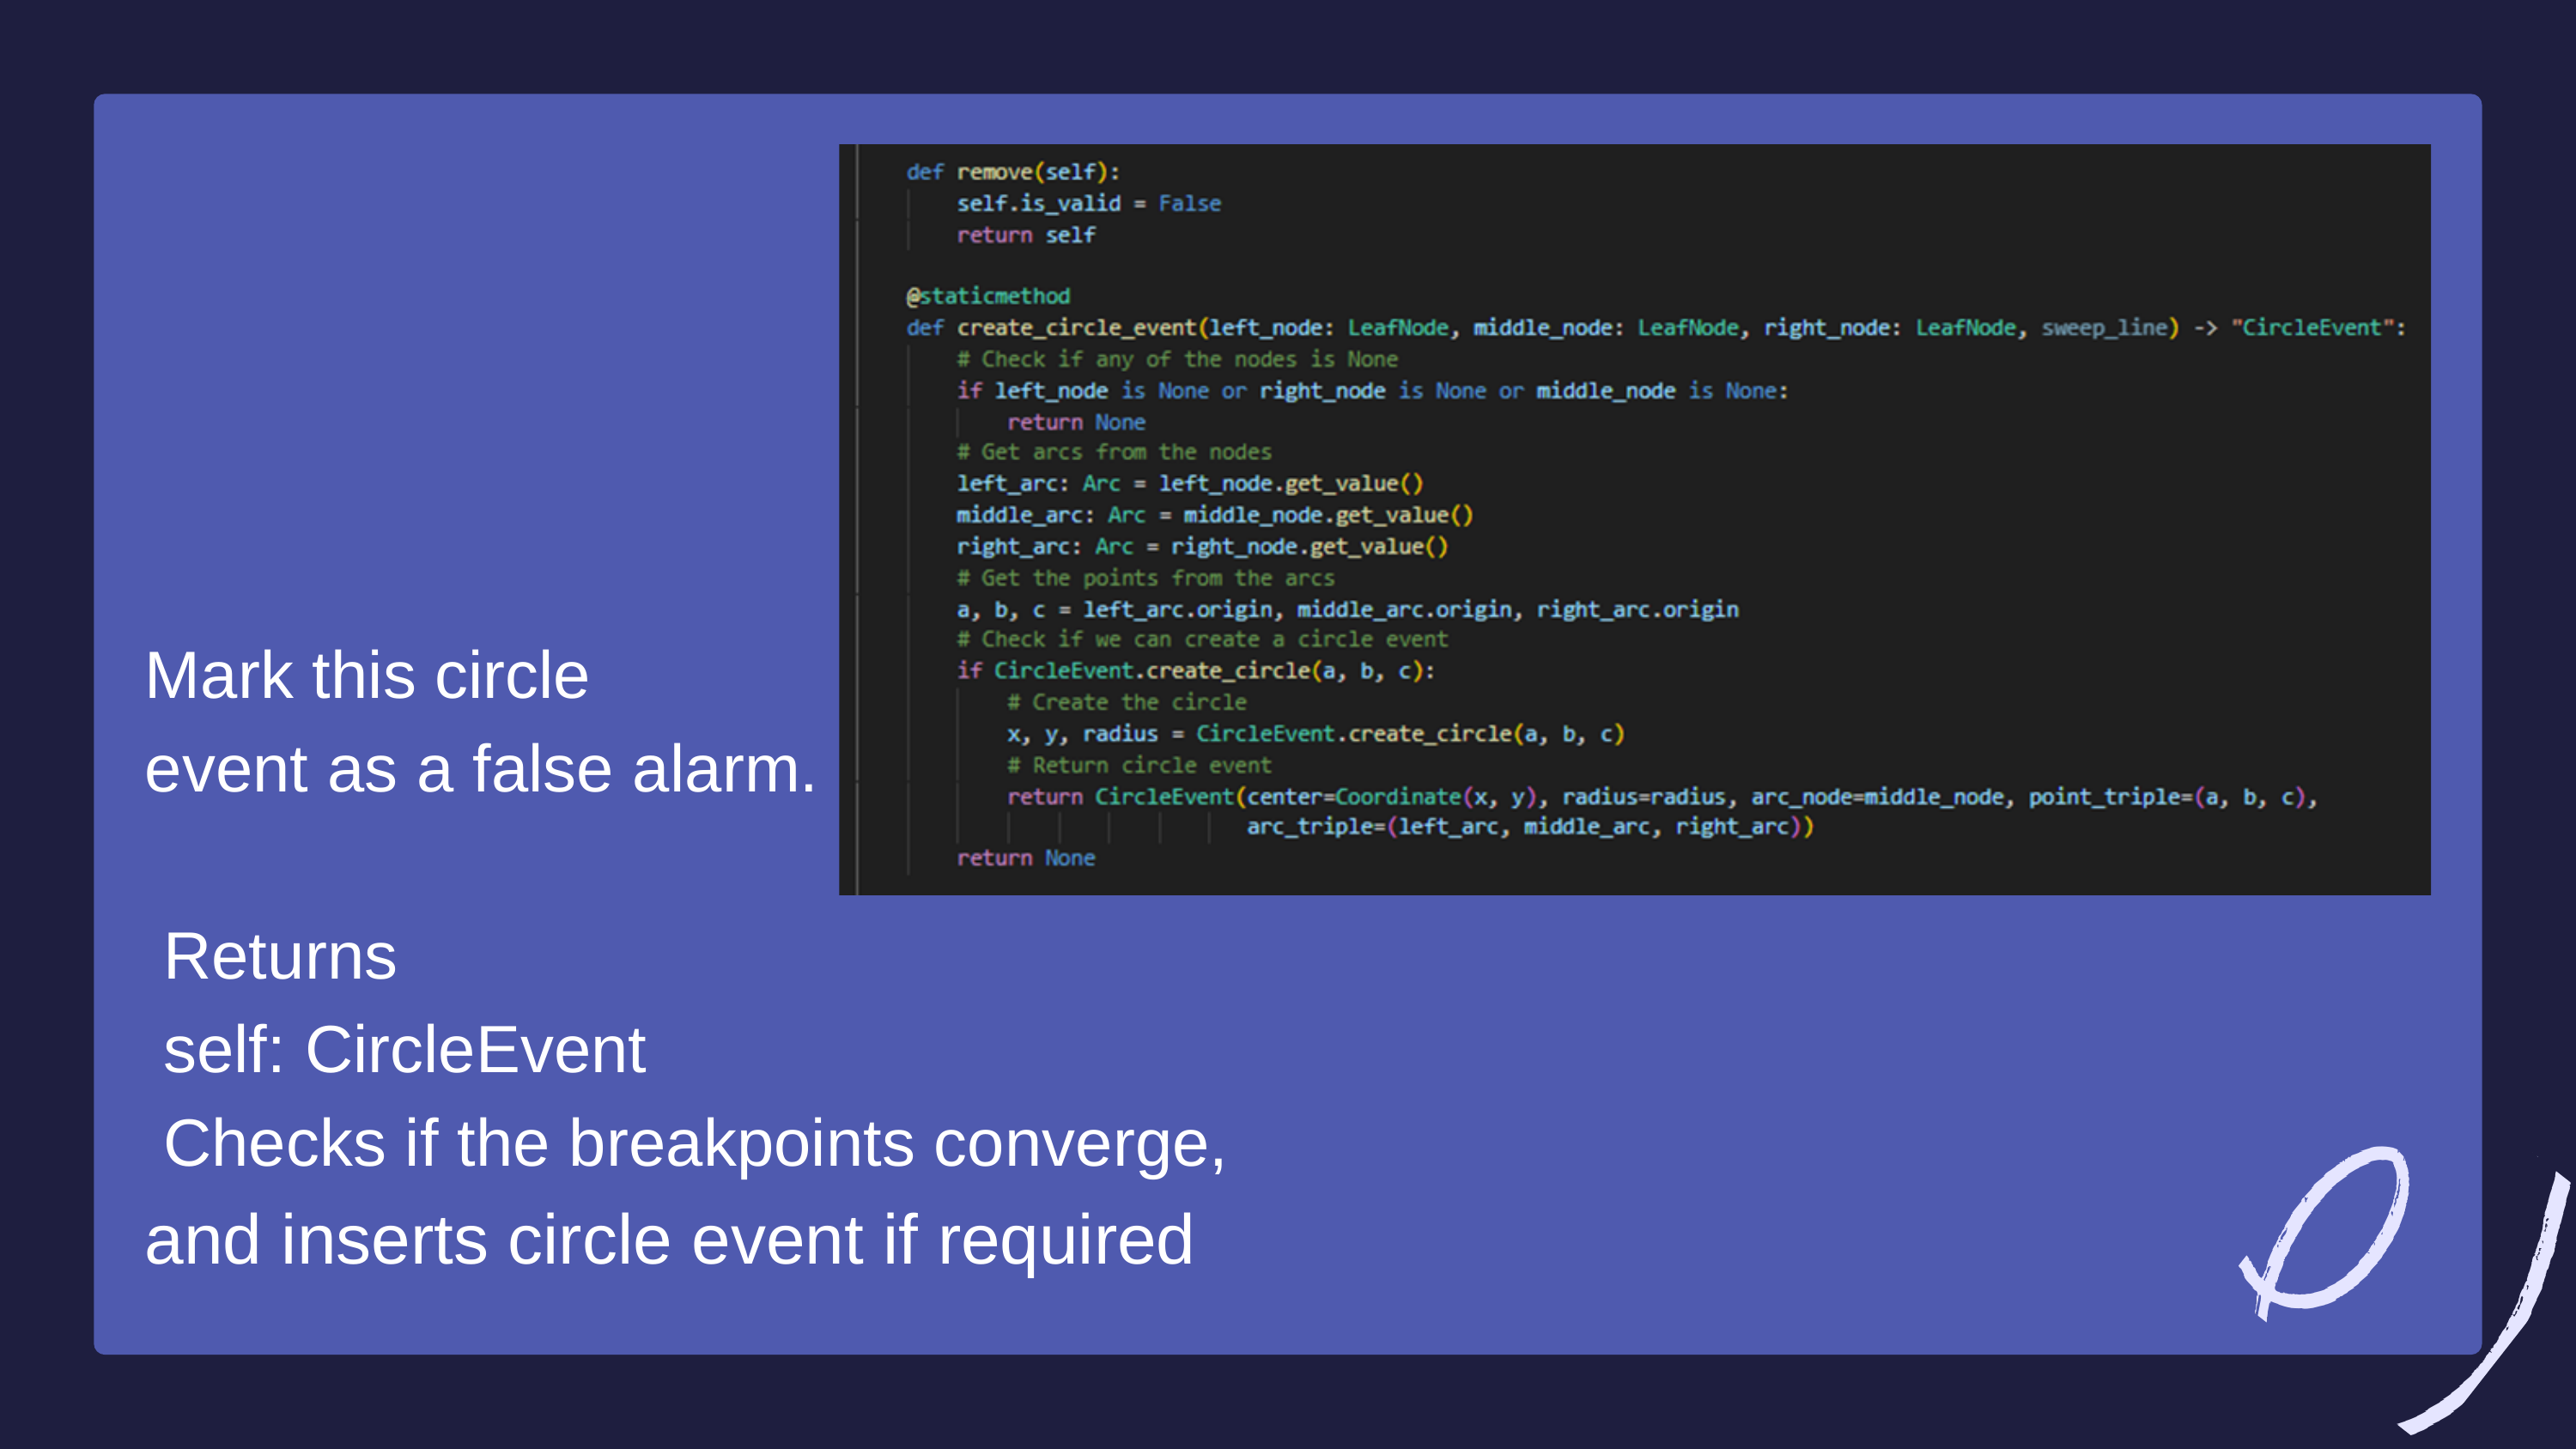

Mark this circle
event as a false alarm.

 Returns
 self: CircleEvent
 Checks if the breakpoints converge,
and inserts circle event if required